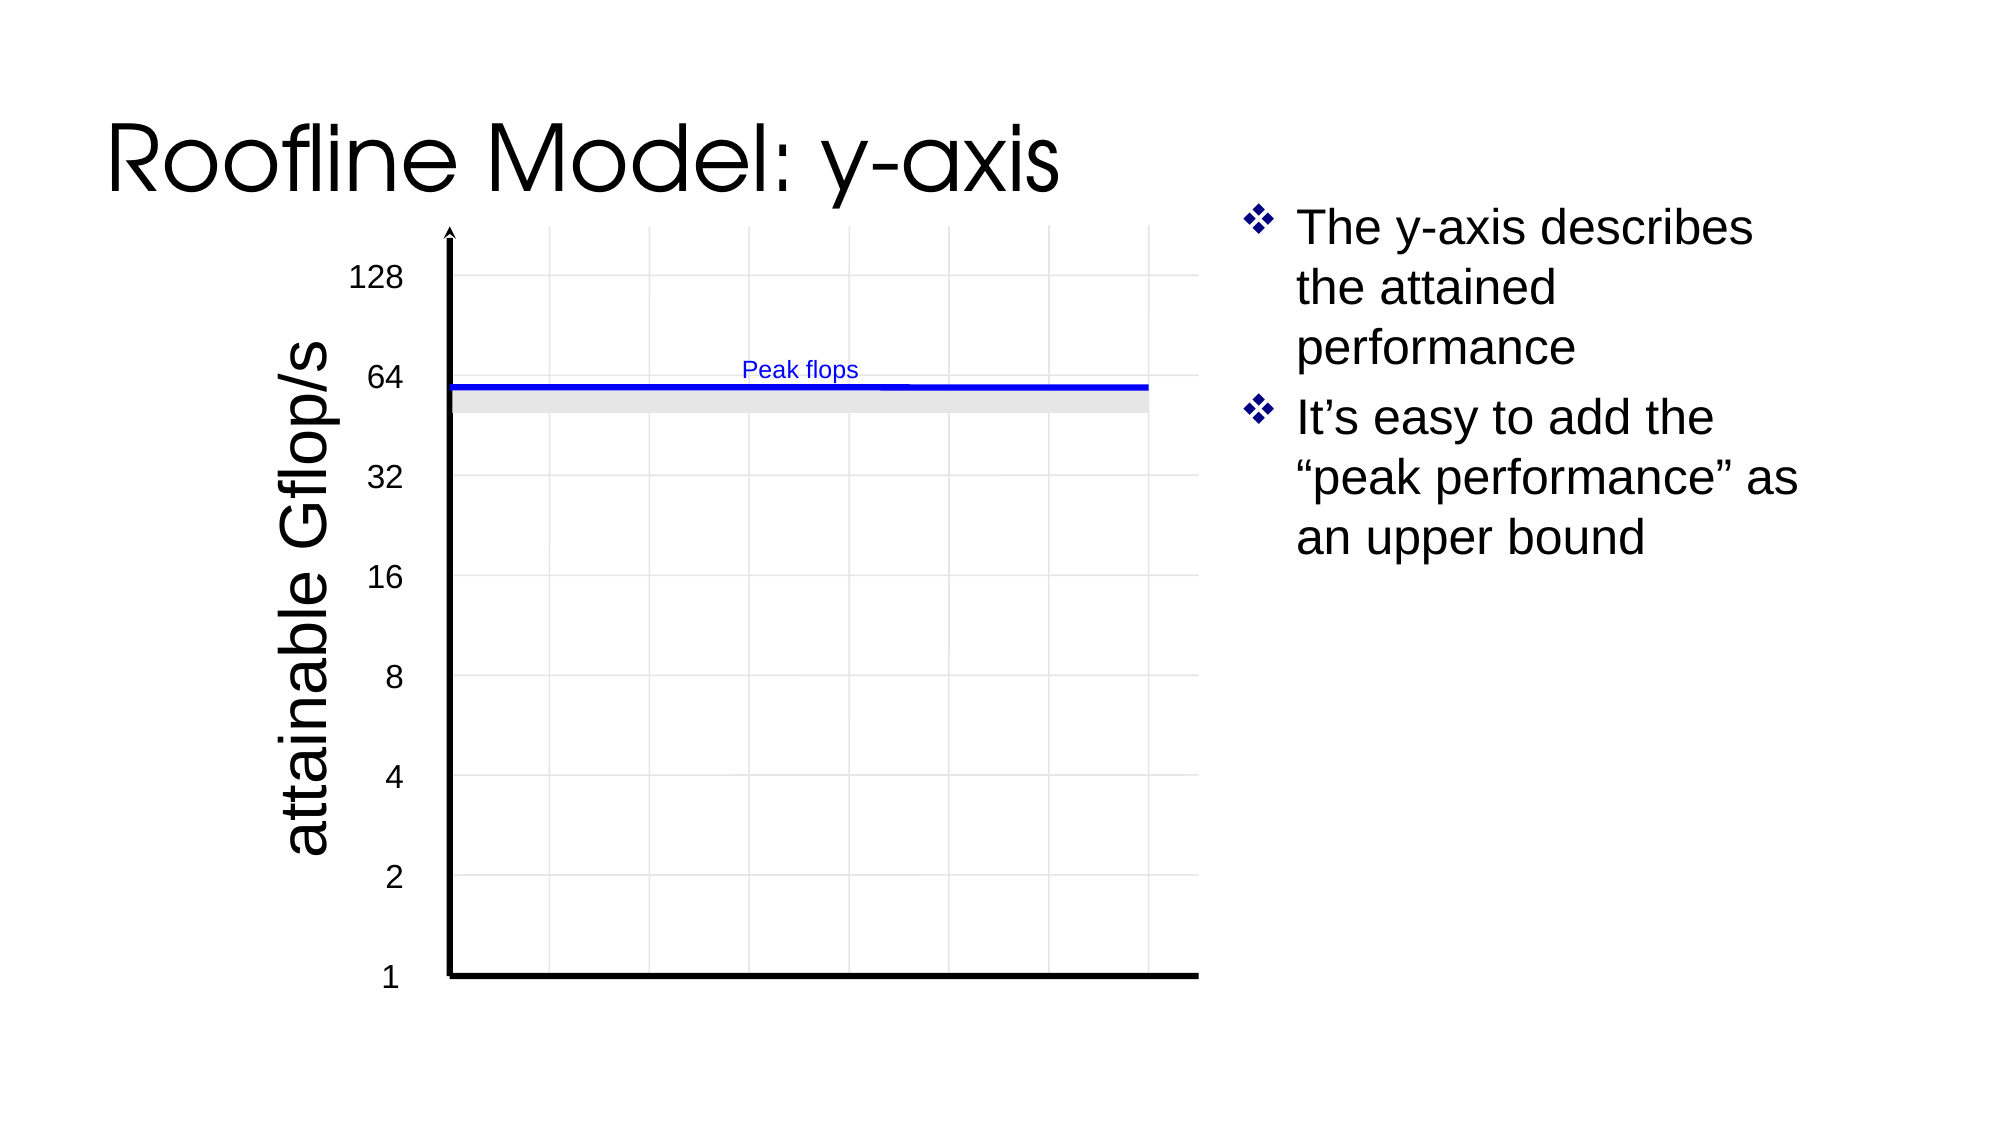

# Roofline Model: y-axis
The y-axis describes the attained performance
It’s easy to add the “peak performance” as an upper bound

128

64
Peak flops

32

16
attainable Gflop/s

8

4

2

1